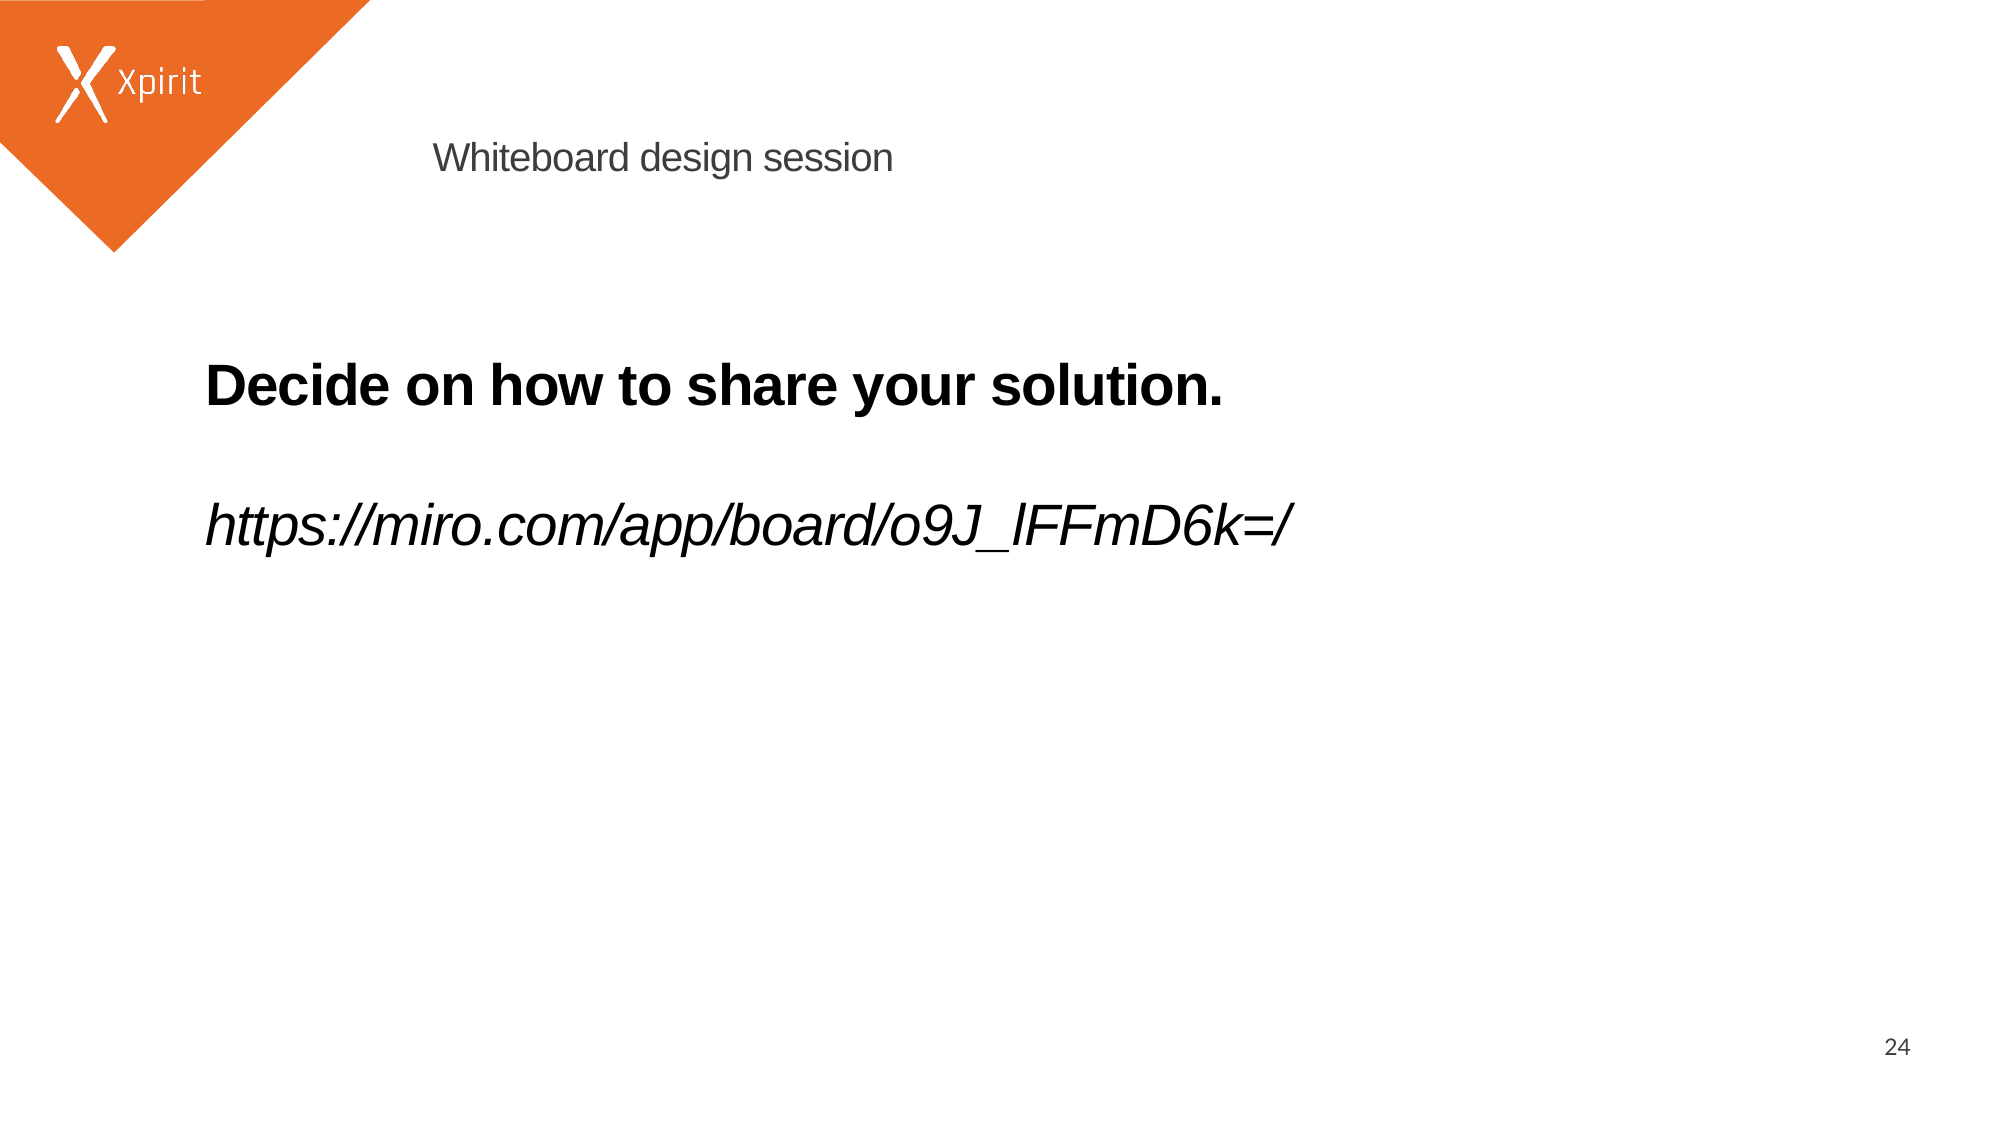

# Whiteboard design session
Decide on how to share your solution.

https://miro.com/app/board/o9J_lFFmD6k=/

24